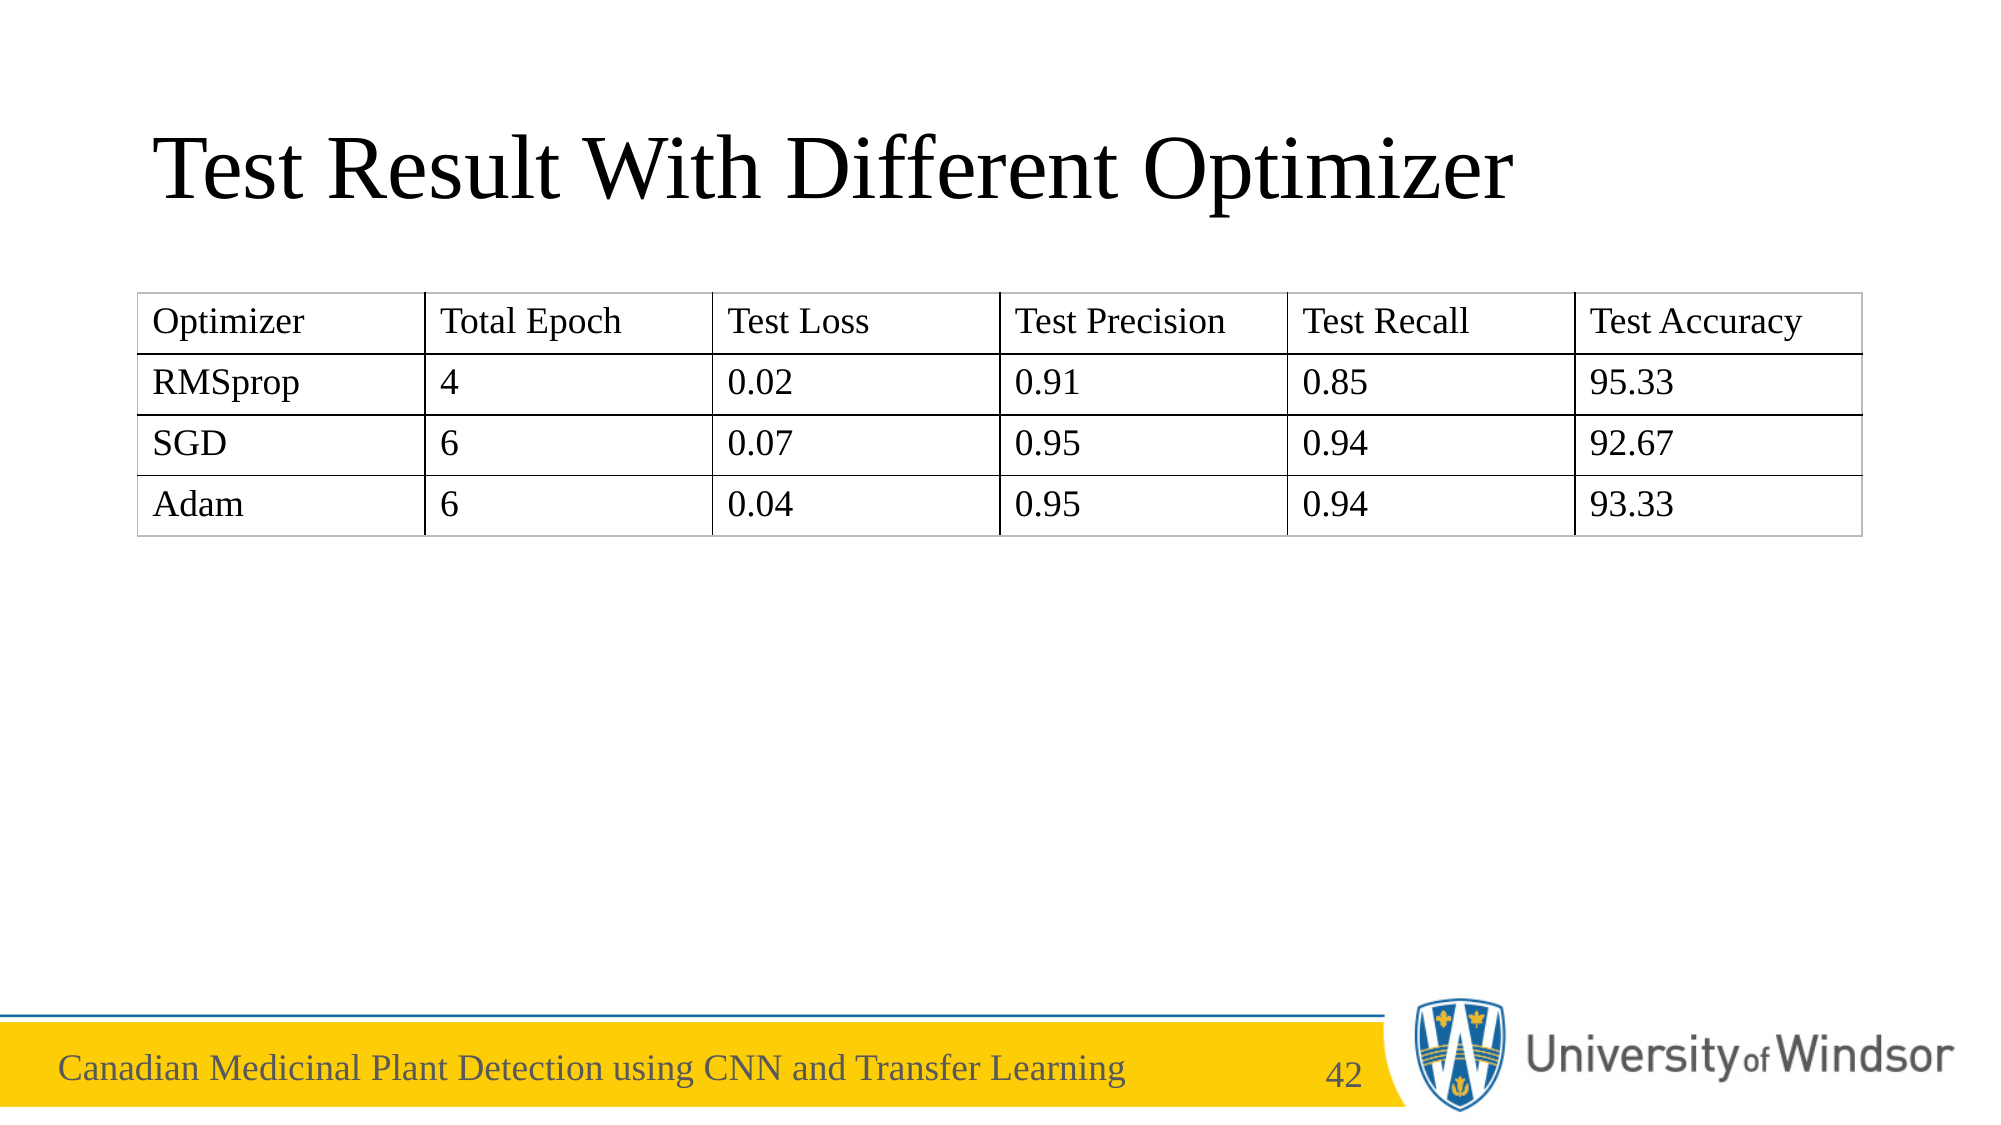

# Test Result With Different Optimizer
| Optimizer | Total Epoch | Test Loss | Test Precision | Test Recall | Test Accuracy |
| --- | --- | --- | --- | --- | --- |
| RMSprop | 4 | 0.02 | 0.91 | 0.85 | 95.33 |
| SGD | 6 | 0.07 | 0.95 | 0.94 | 92.67 |
| Adam | 6 | 0.04 | 0.95 | 0.94 | 93.33 |
42